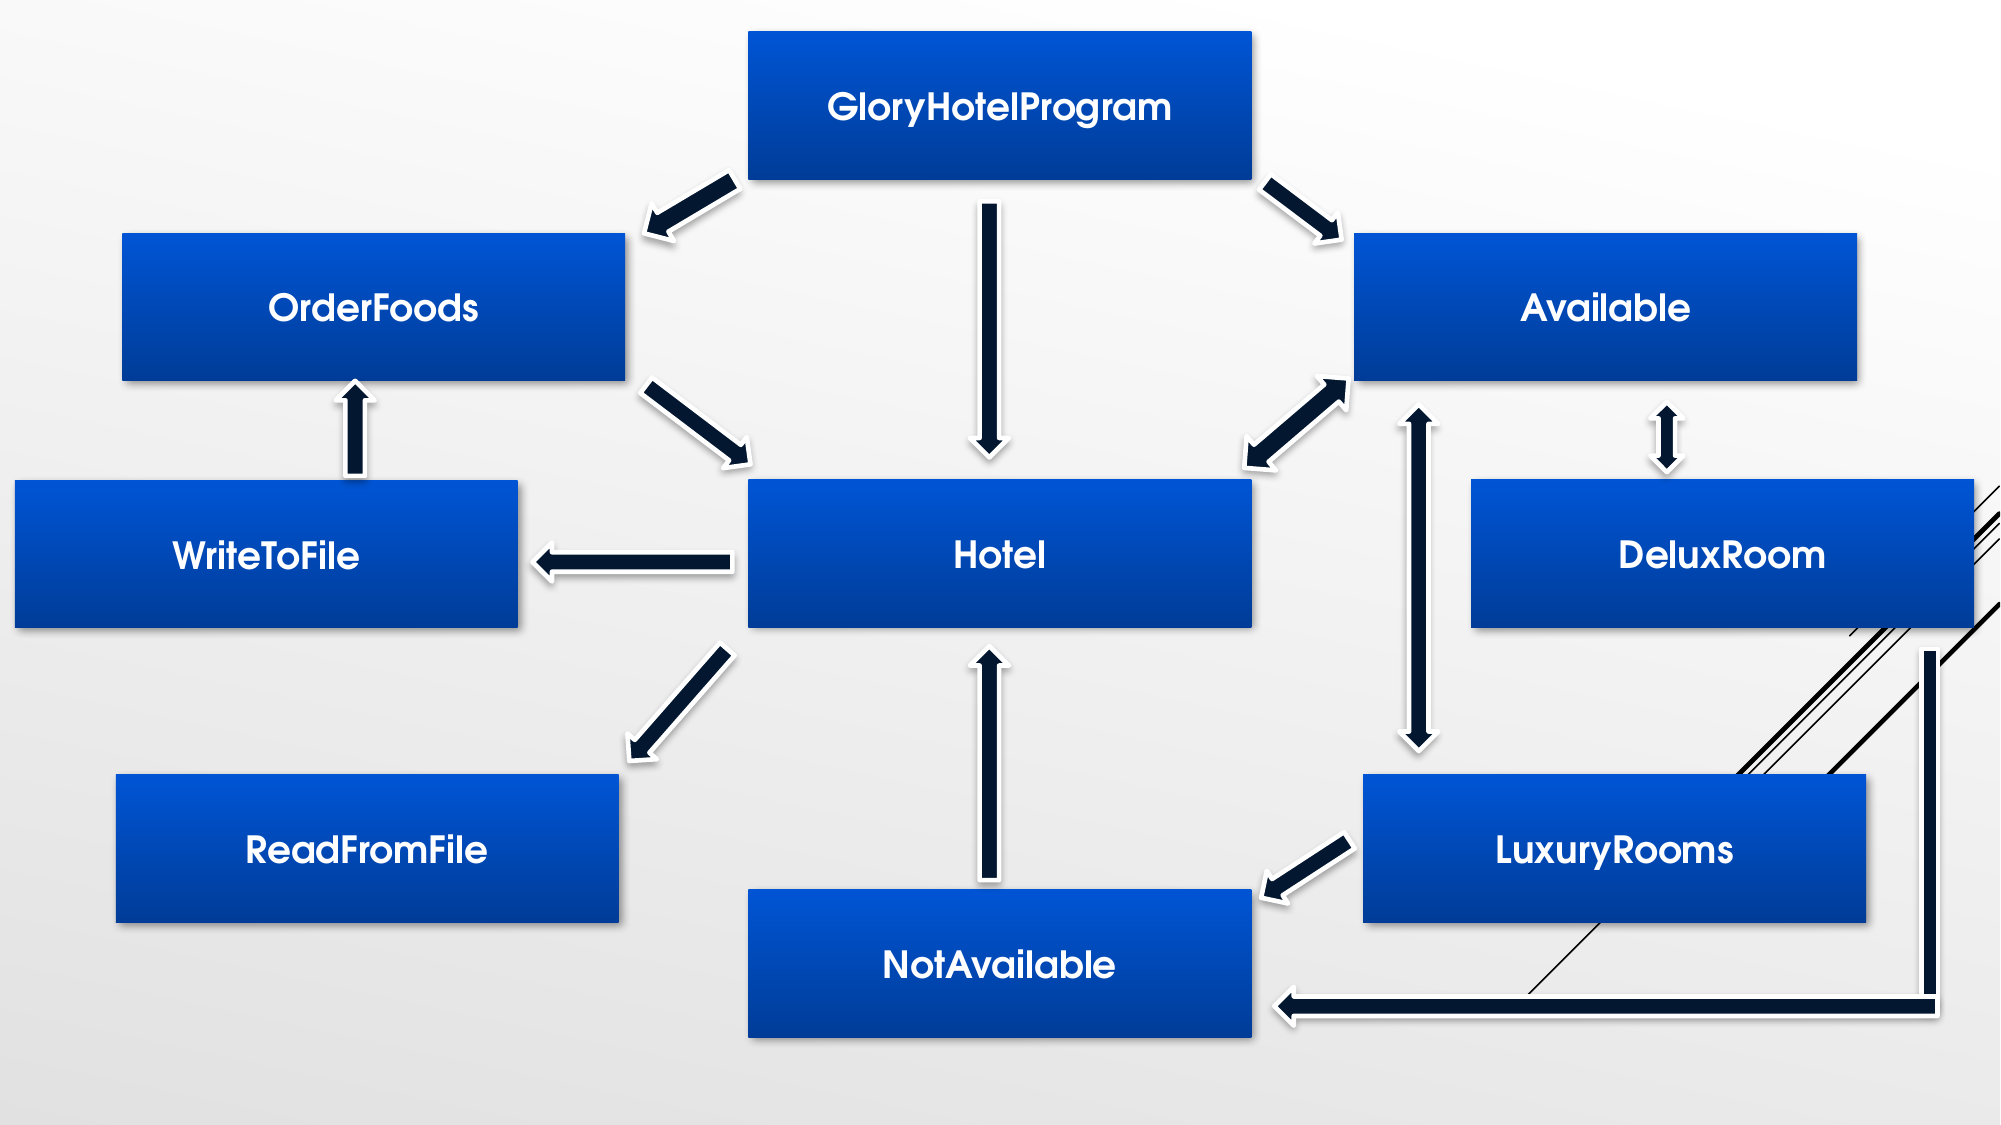

GloryHotelProgram

OrderFoods
Available

Hotel
DeluxRoom
WriteToFile

ReadFromFile
LuxuryRooms

NotAvailable